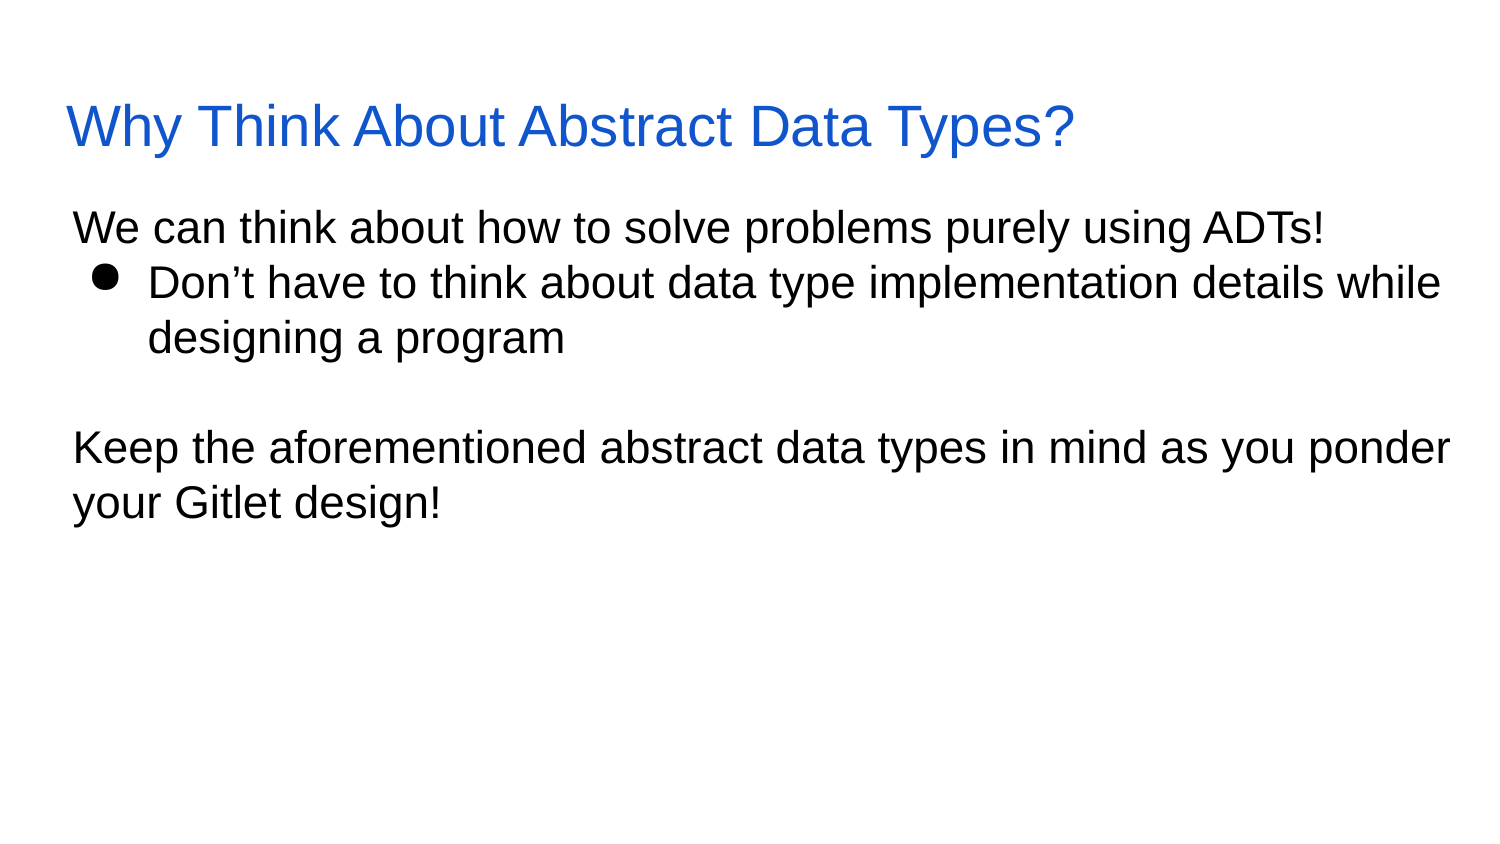

# Why Think About Abstract Data Types?
We can think about how to solve problems purely using ADTs!
Don’t have to think about data type implementation details while designing a program

Keep the aforementioned abstract data types in mind as you ponder your Gitlet design!